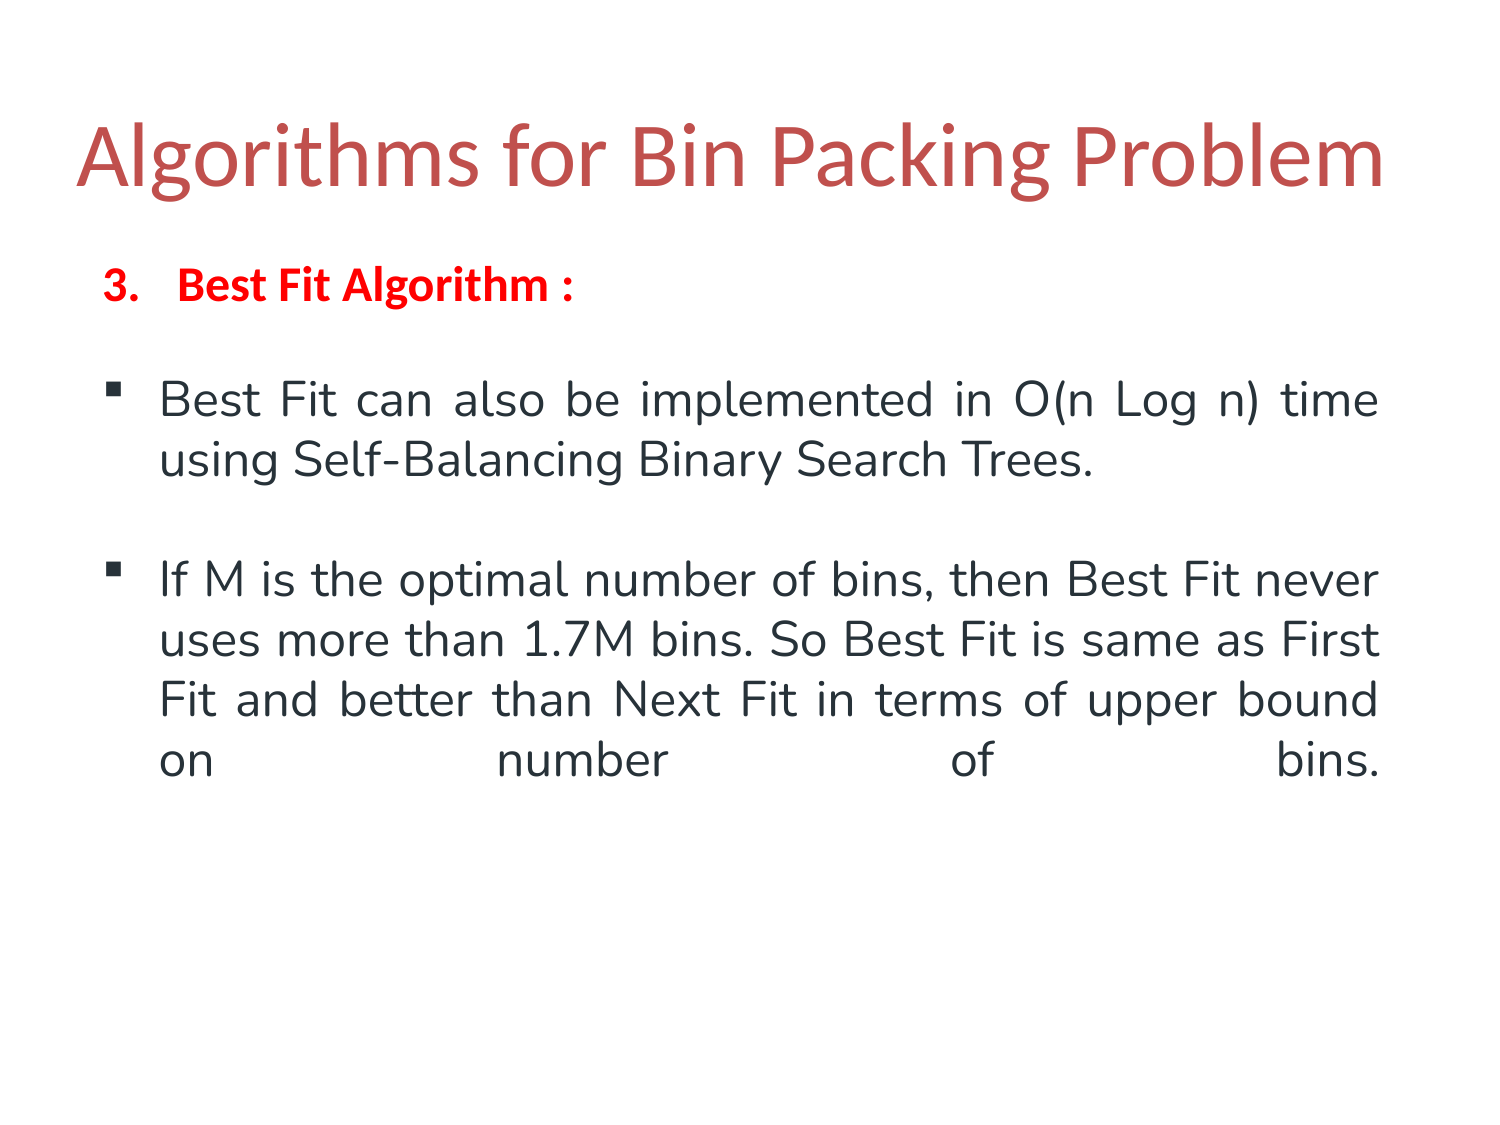

# Algorithms for Bin Packing Problem
Best Fit Algorithm :

Best Fit can also be implemented in O(n Log n) time using Self-Balancing Binary Search Trees.

If M is the optimal number of bins, then Best Fit never uses more than 1.7M bins. So Best Fit is same as First Fit and better than Next Fit in terms of upper bound on number of bins.